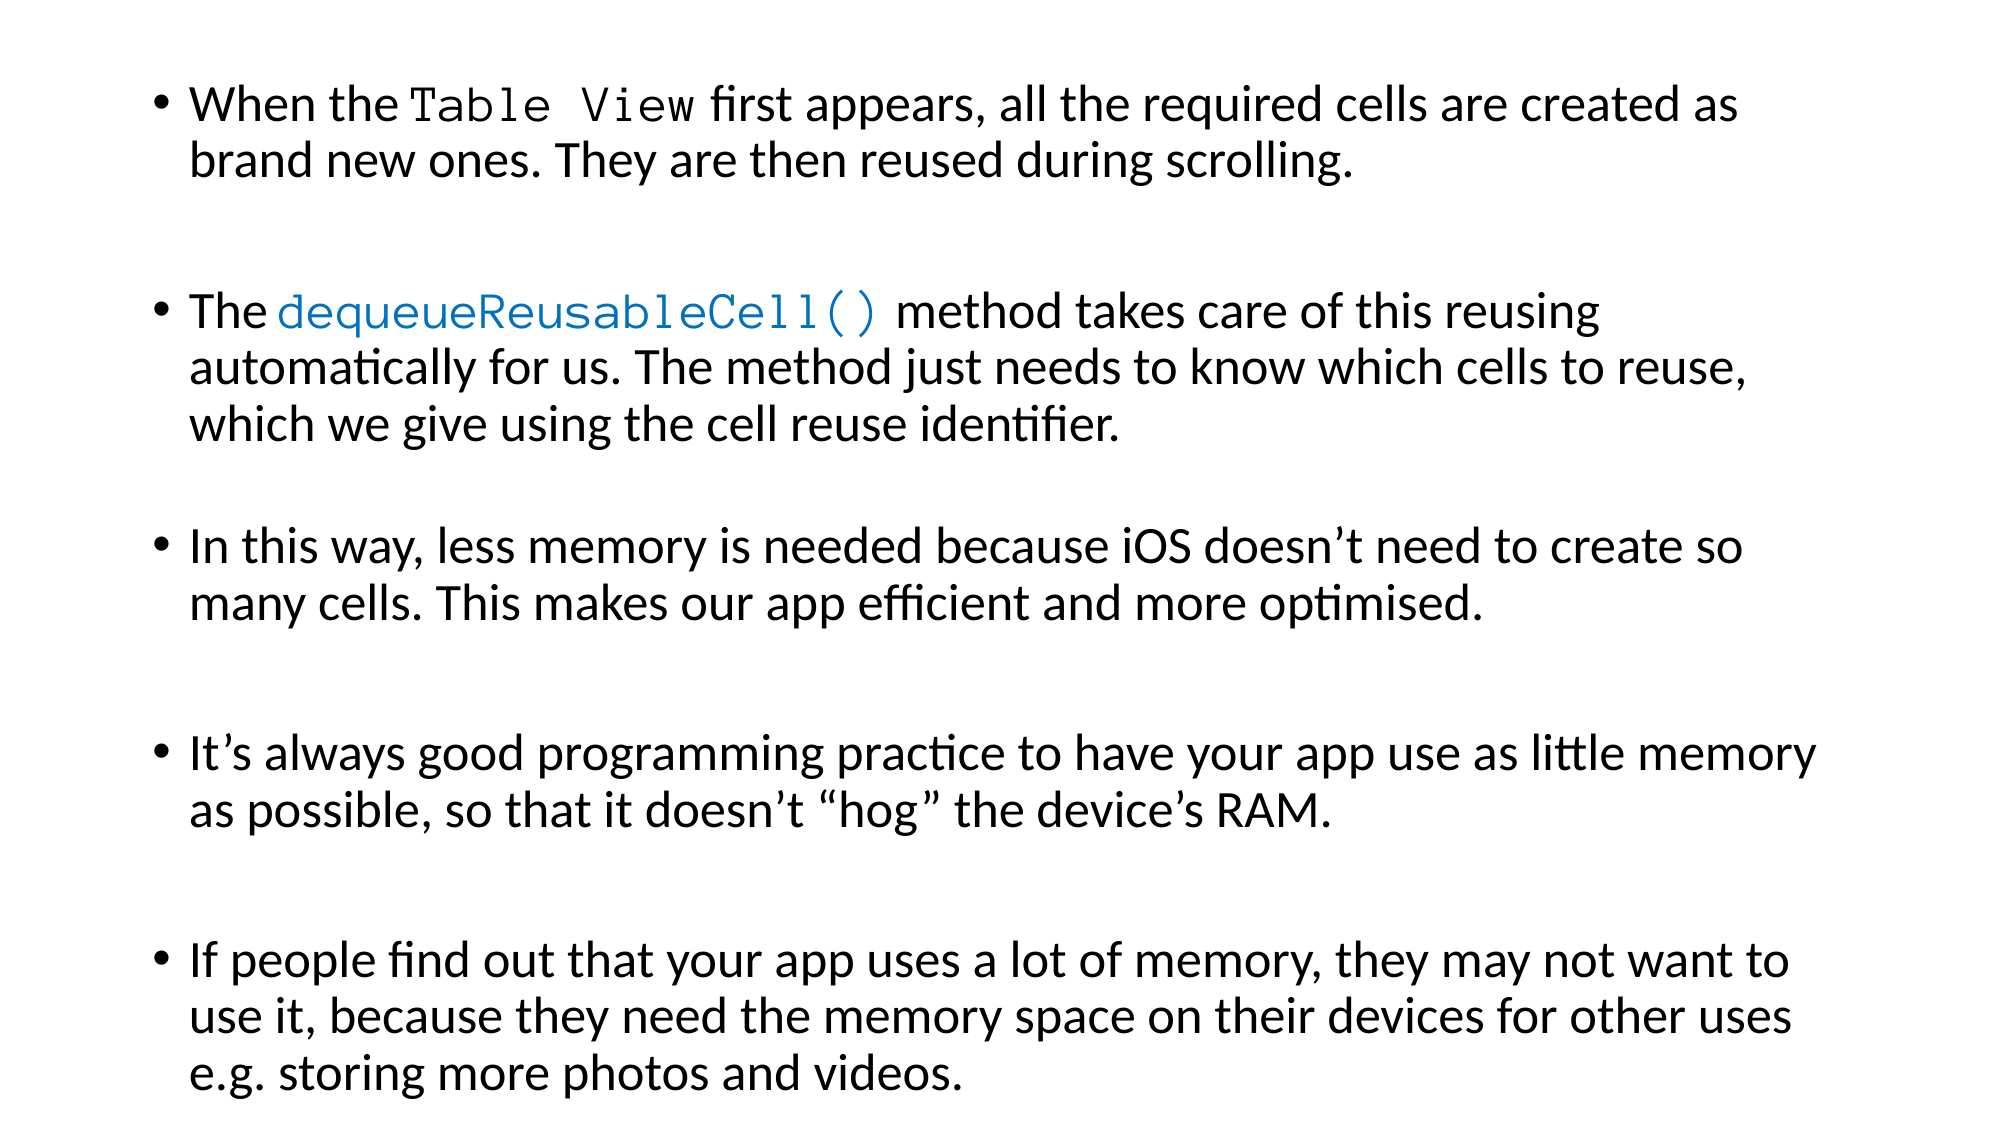

When the Table View first appears, all the required cells are created as brand new ones. They are then reused during scrolling.

The dequeueReusableCell() method takes care of this reusing automatically for us. The method just needs to know which cells to reuse, which we give using the cell reuse identifier.

In this way, less memory is needed because iOS doesn’t need to create so many cells. This makes our app efficient and more optimised.

It’s always good programming practice to have your app use as little memory as possible, so that it doesn’t “hog” the device’s RAM.

If people find out that your app uses a lot of memory, they may not want to use it, because they need the memory space on their devices for other uses e.g. storing more photos and videos.